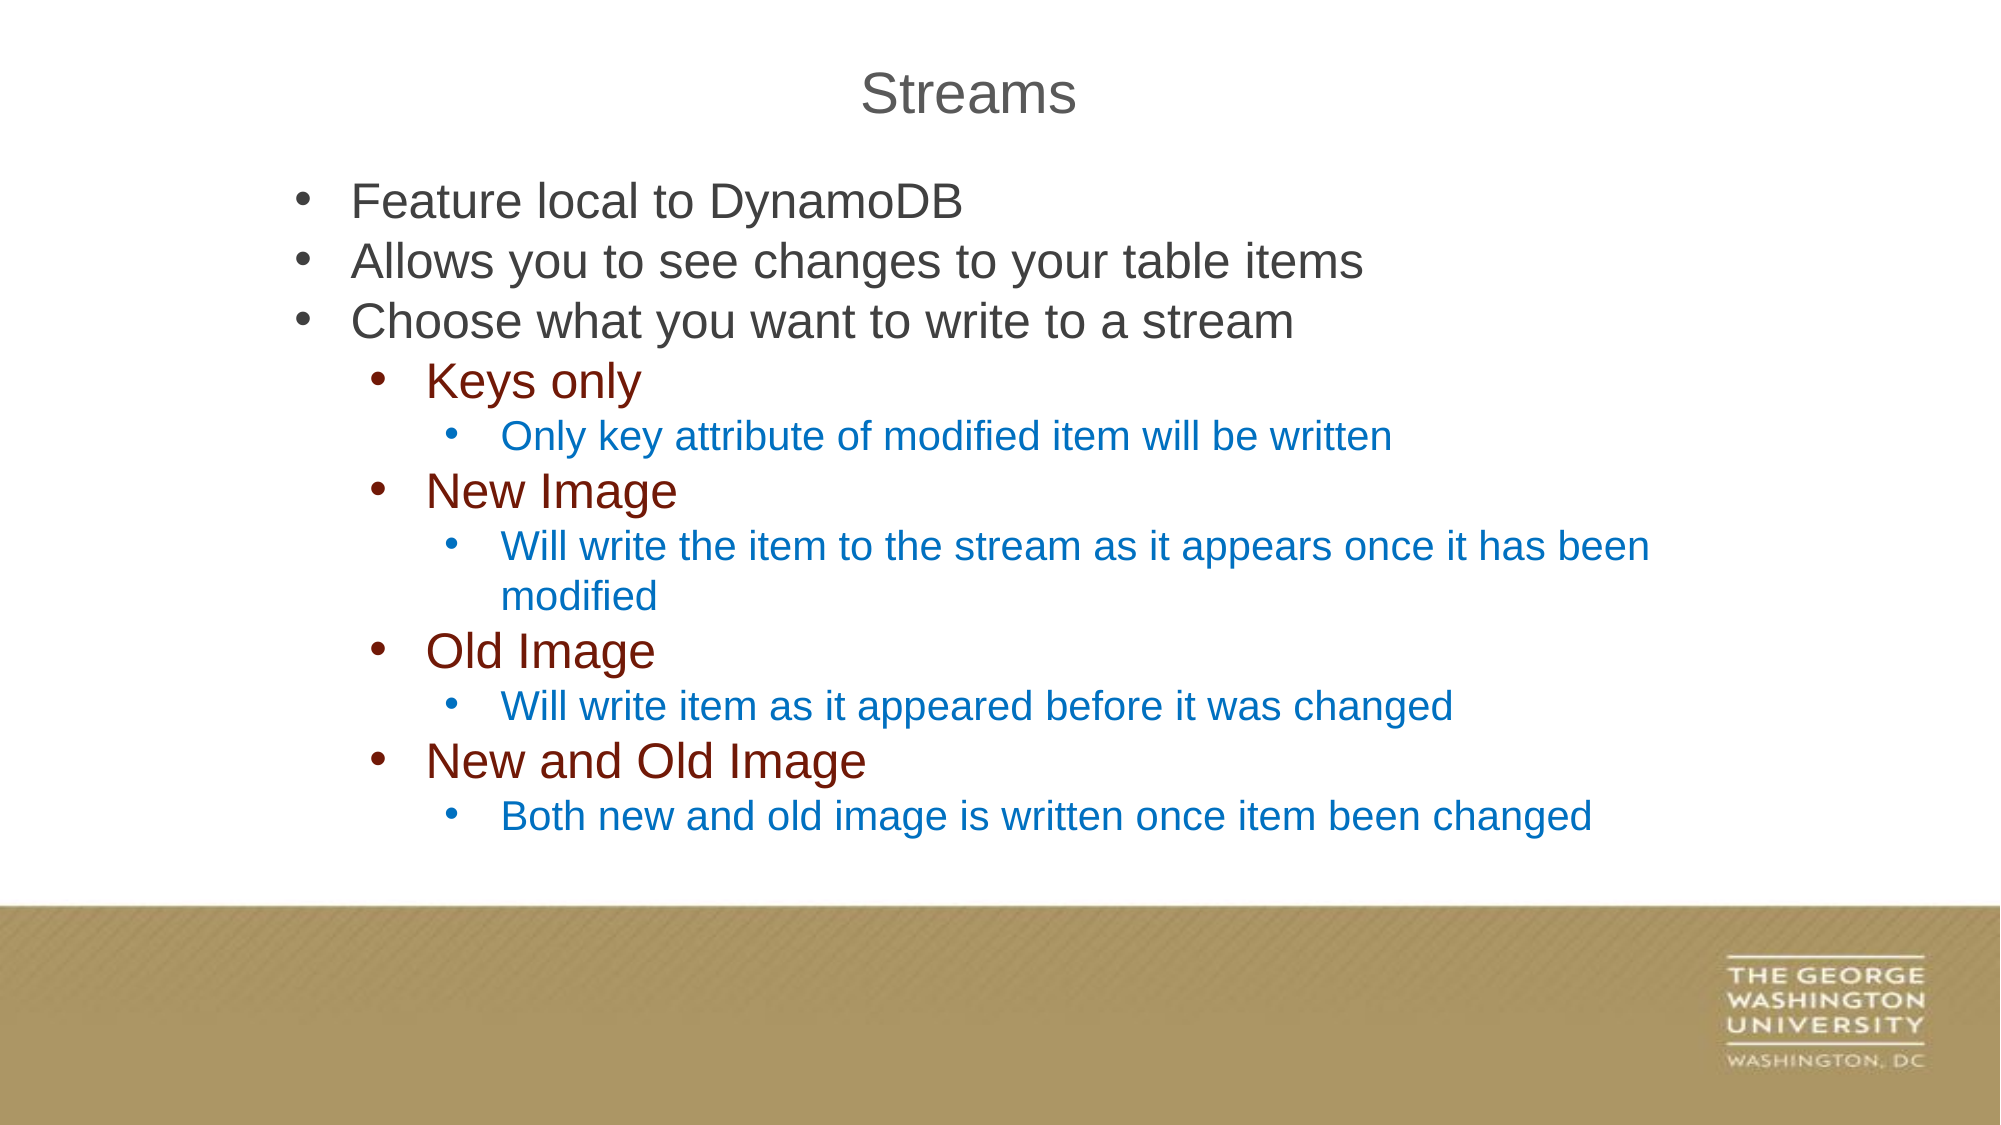

Streams

Feature local to DynamoDB
Allows you to see changes to your table items
Choose what you want to write to a stream
Keys only
Only key attribute of modified item will be written
New Image
Will write the item to the stream as it appears once it has been modified
Old Image
Will write item as it appeared before it was changed
New and Old Image
Both new and old image is written once item been changed